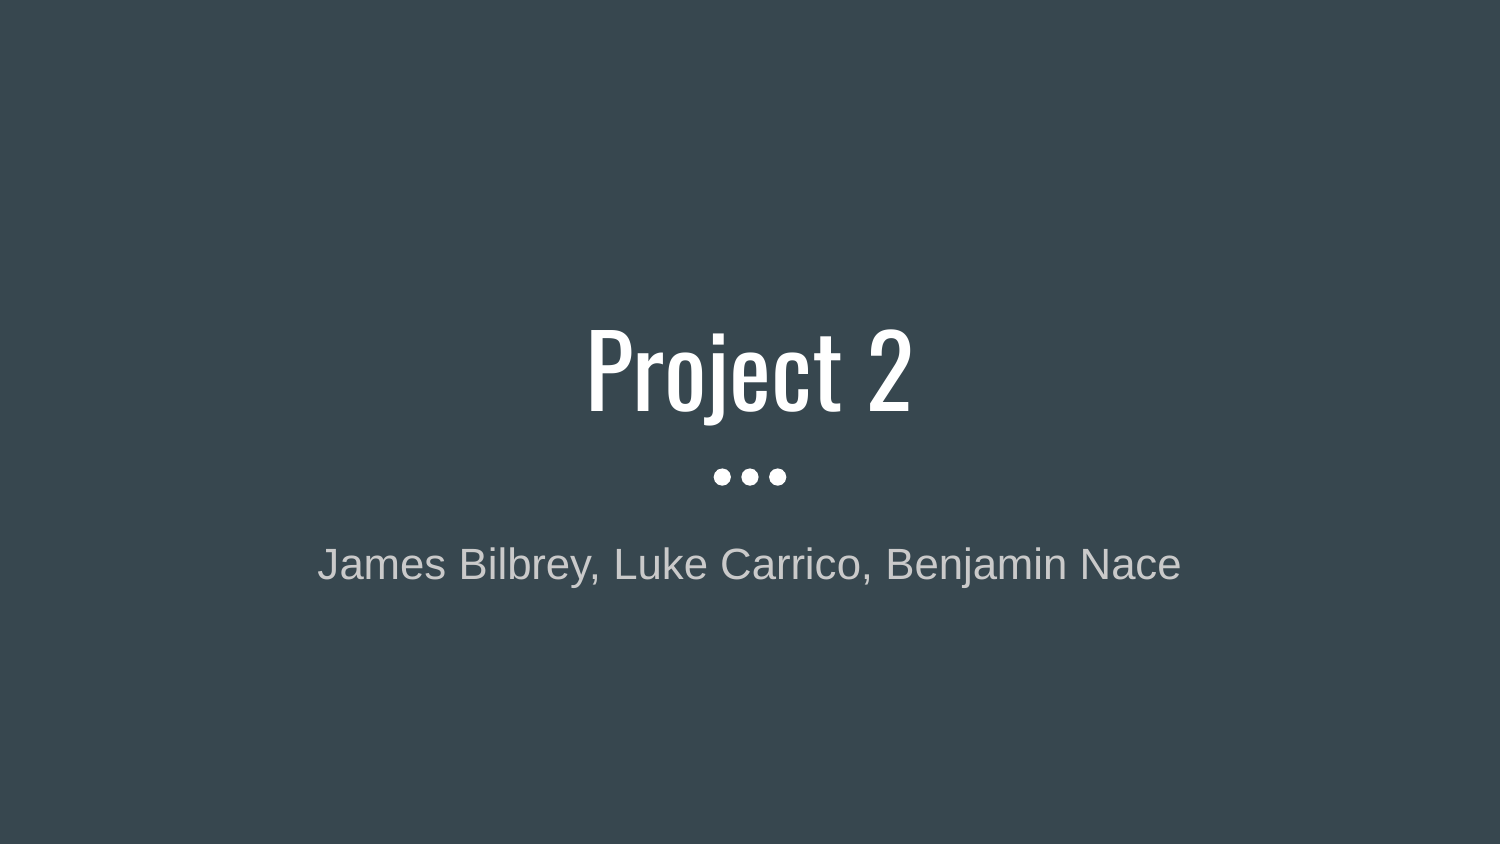

# Project 2
James Bilbrey, Luke Carrico, Benjamin Nace